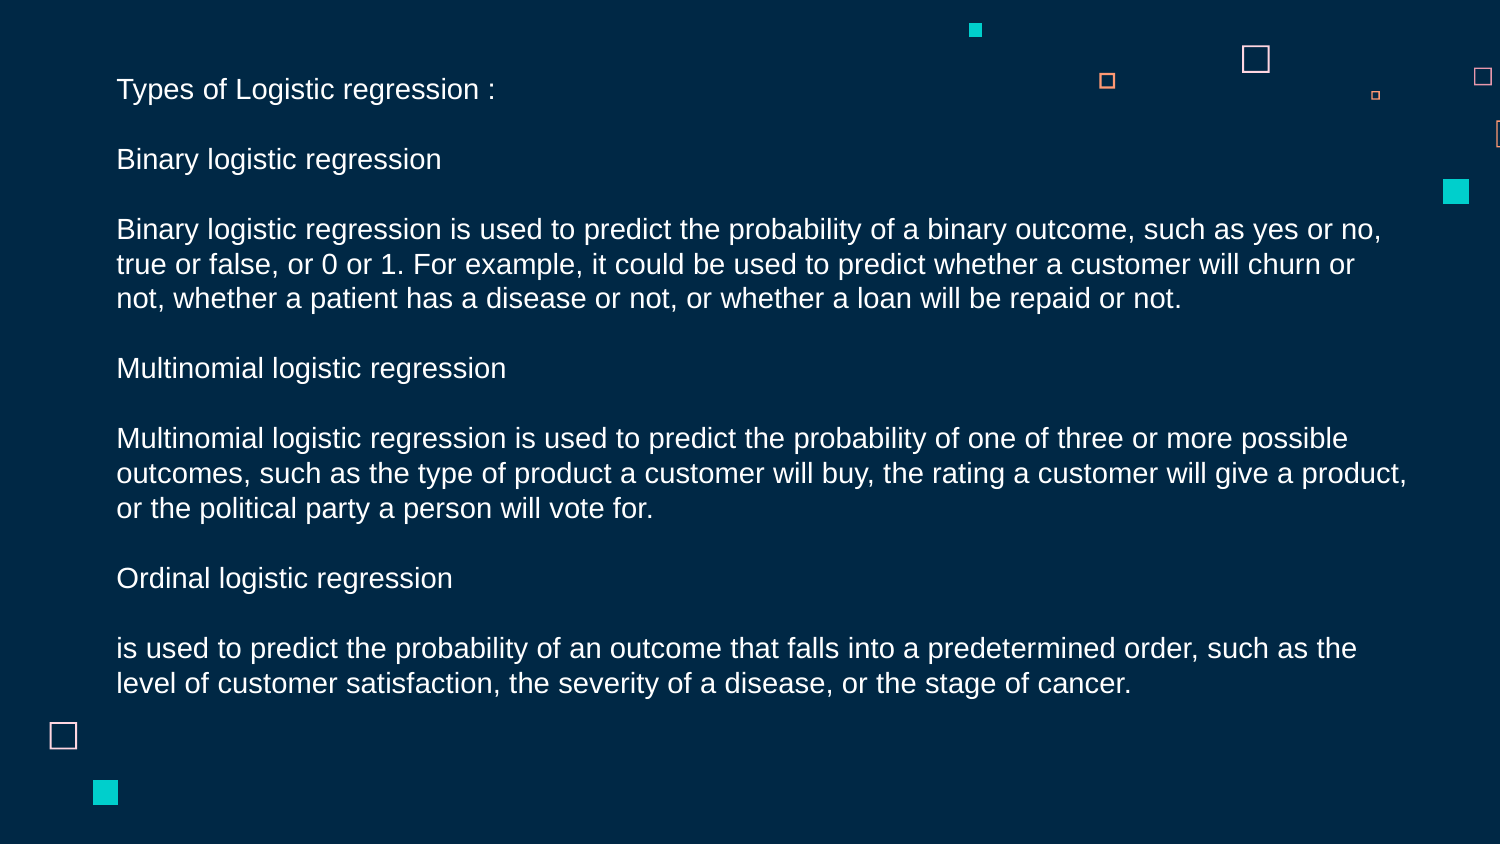

Types of Logistic regression :
Binary logistic regression
Binary logistic regression is used to predict the probability of a binary outcome, such as yes or no, true or false, or 0 or 1. For example, it could be used to predict whether a customer will churn or not, whether a patient has a disease or not, or whether a loan will be repaid or not.
Multinomial logistic regression
Multinomial logistic regression is used to predict the probability of one of three or more possible outcomes, such as the type of product a customer will buy, the rating a customer will give a product, or the political party a person will vote for.
Ordinal logistic regression
is used to predict the probability of an outcome that falls into a predetermined order, such as the level of customer satisfaction, the severity of a disease, or the stage of cancer.